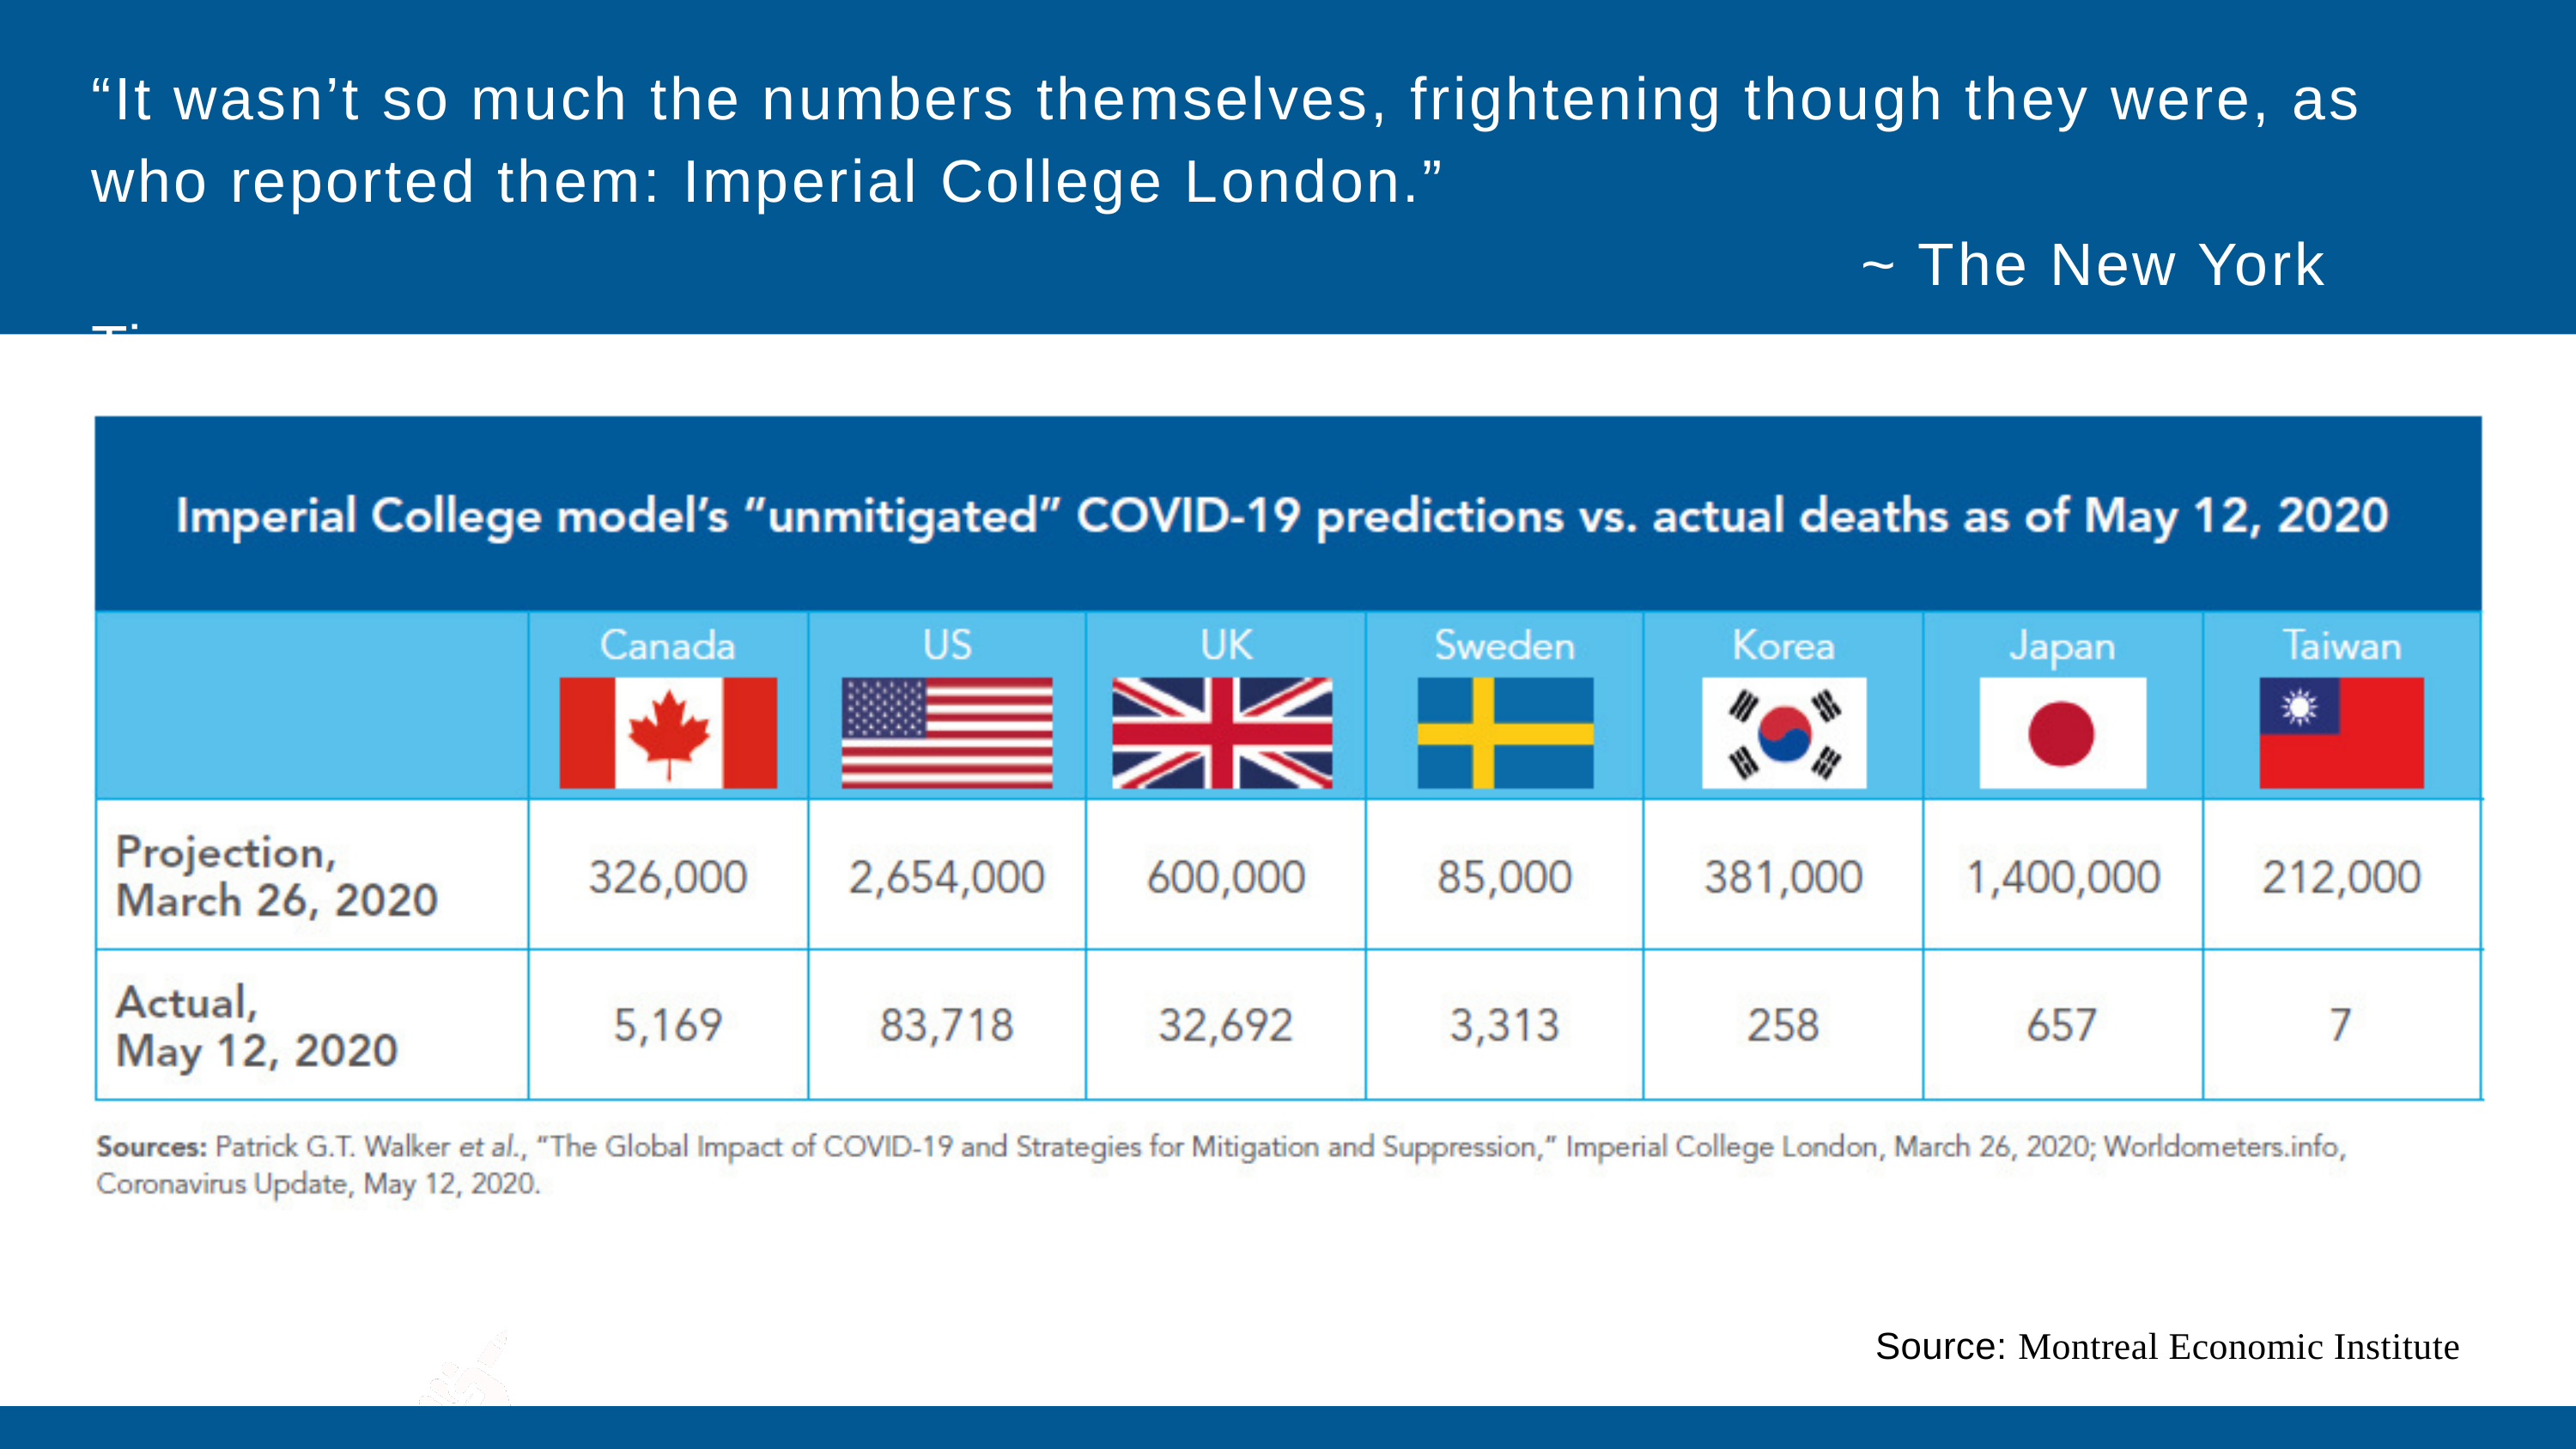

“It wasn’t so much the numbers themselves, frightening though they were, as who reported them: Imperial College London.”
                                                                                         ~ The New York Times

Source: Montreal Economic Institute